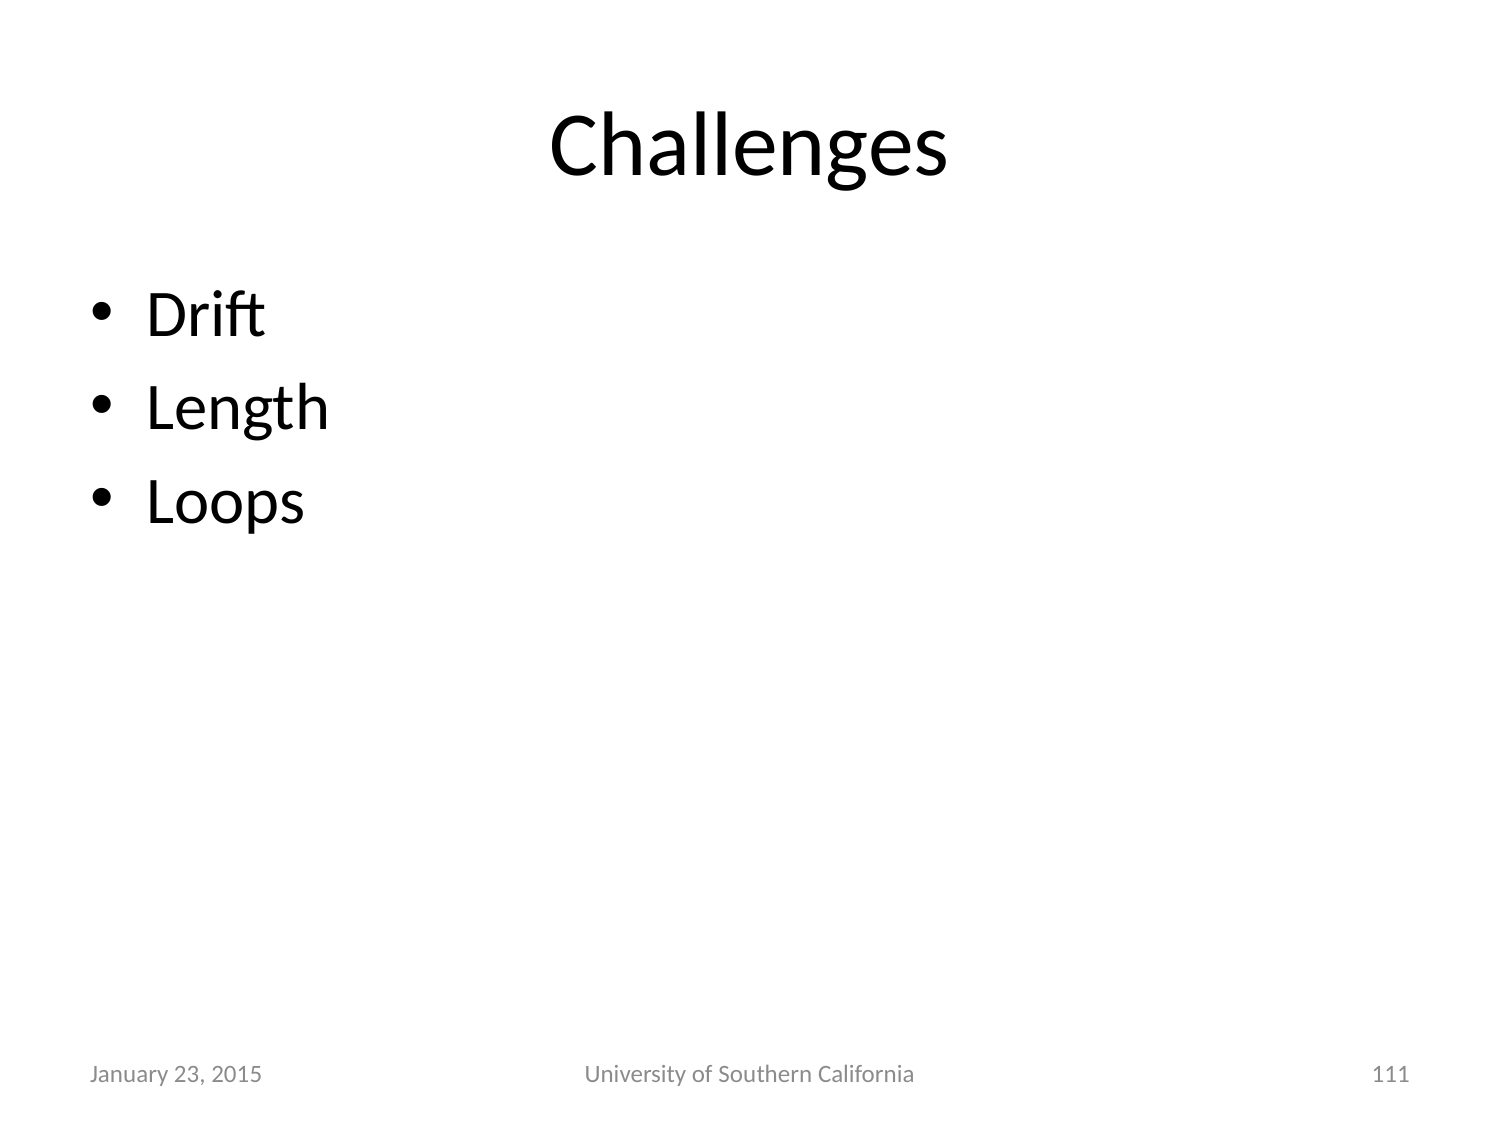

# Challenges
Drift
Length
Loops
January 23, 2015
University of Southern California
111